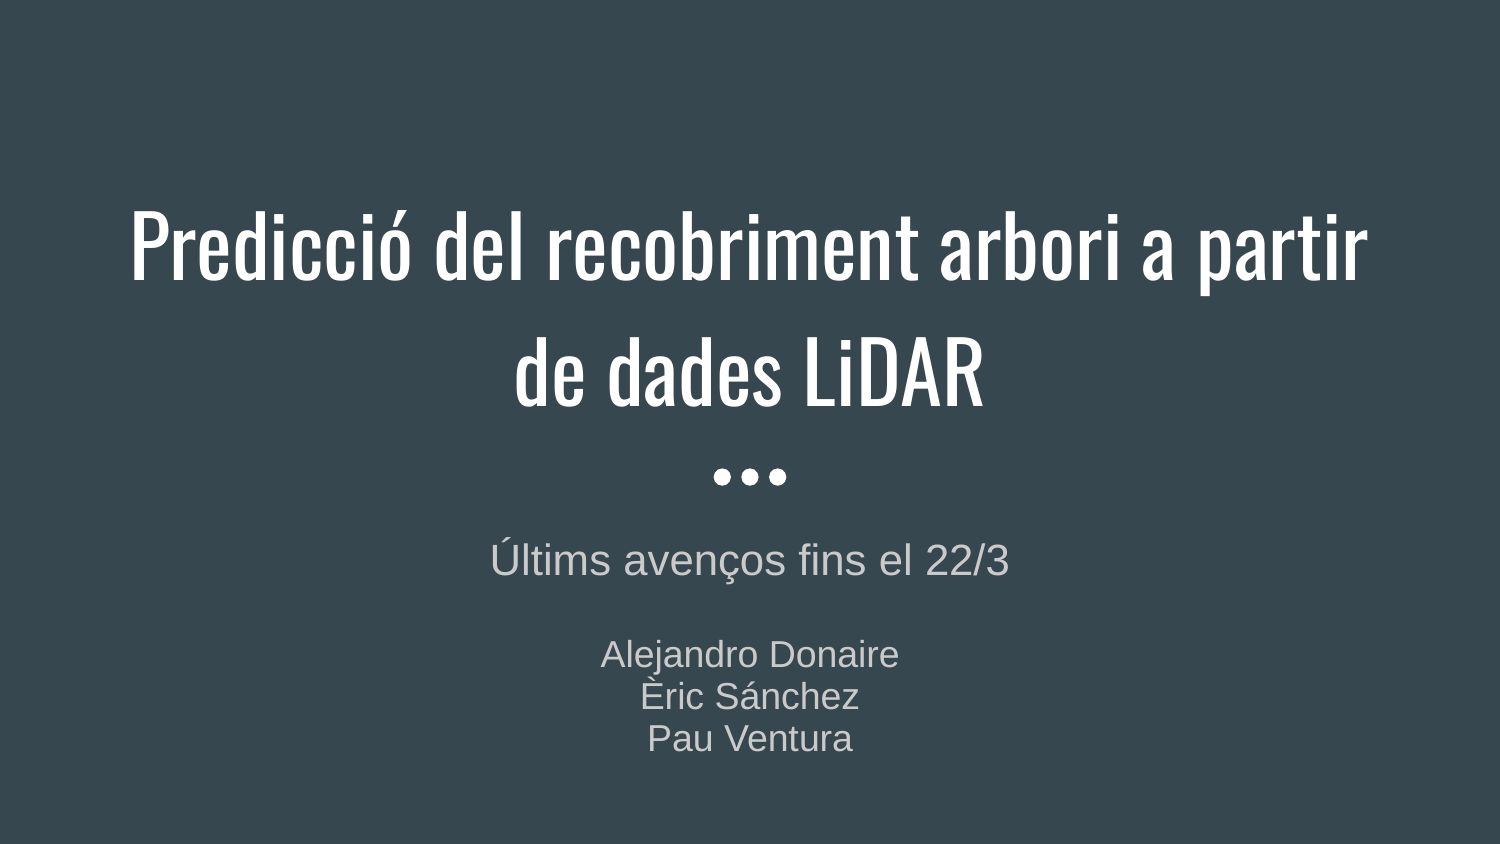

# Predicció del recobriment arbori a partir de dades LiDAR
Últims avenços fins el 22/3

Alejandro Donaire
Èric Sánchez
Pau Ventura